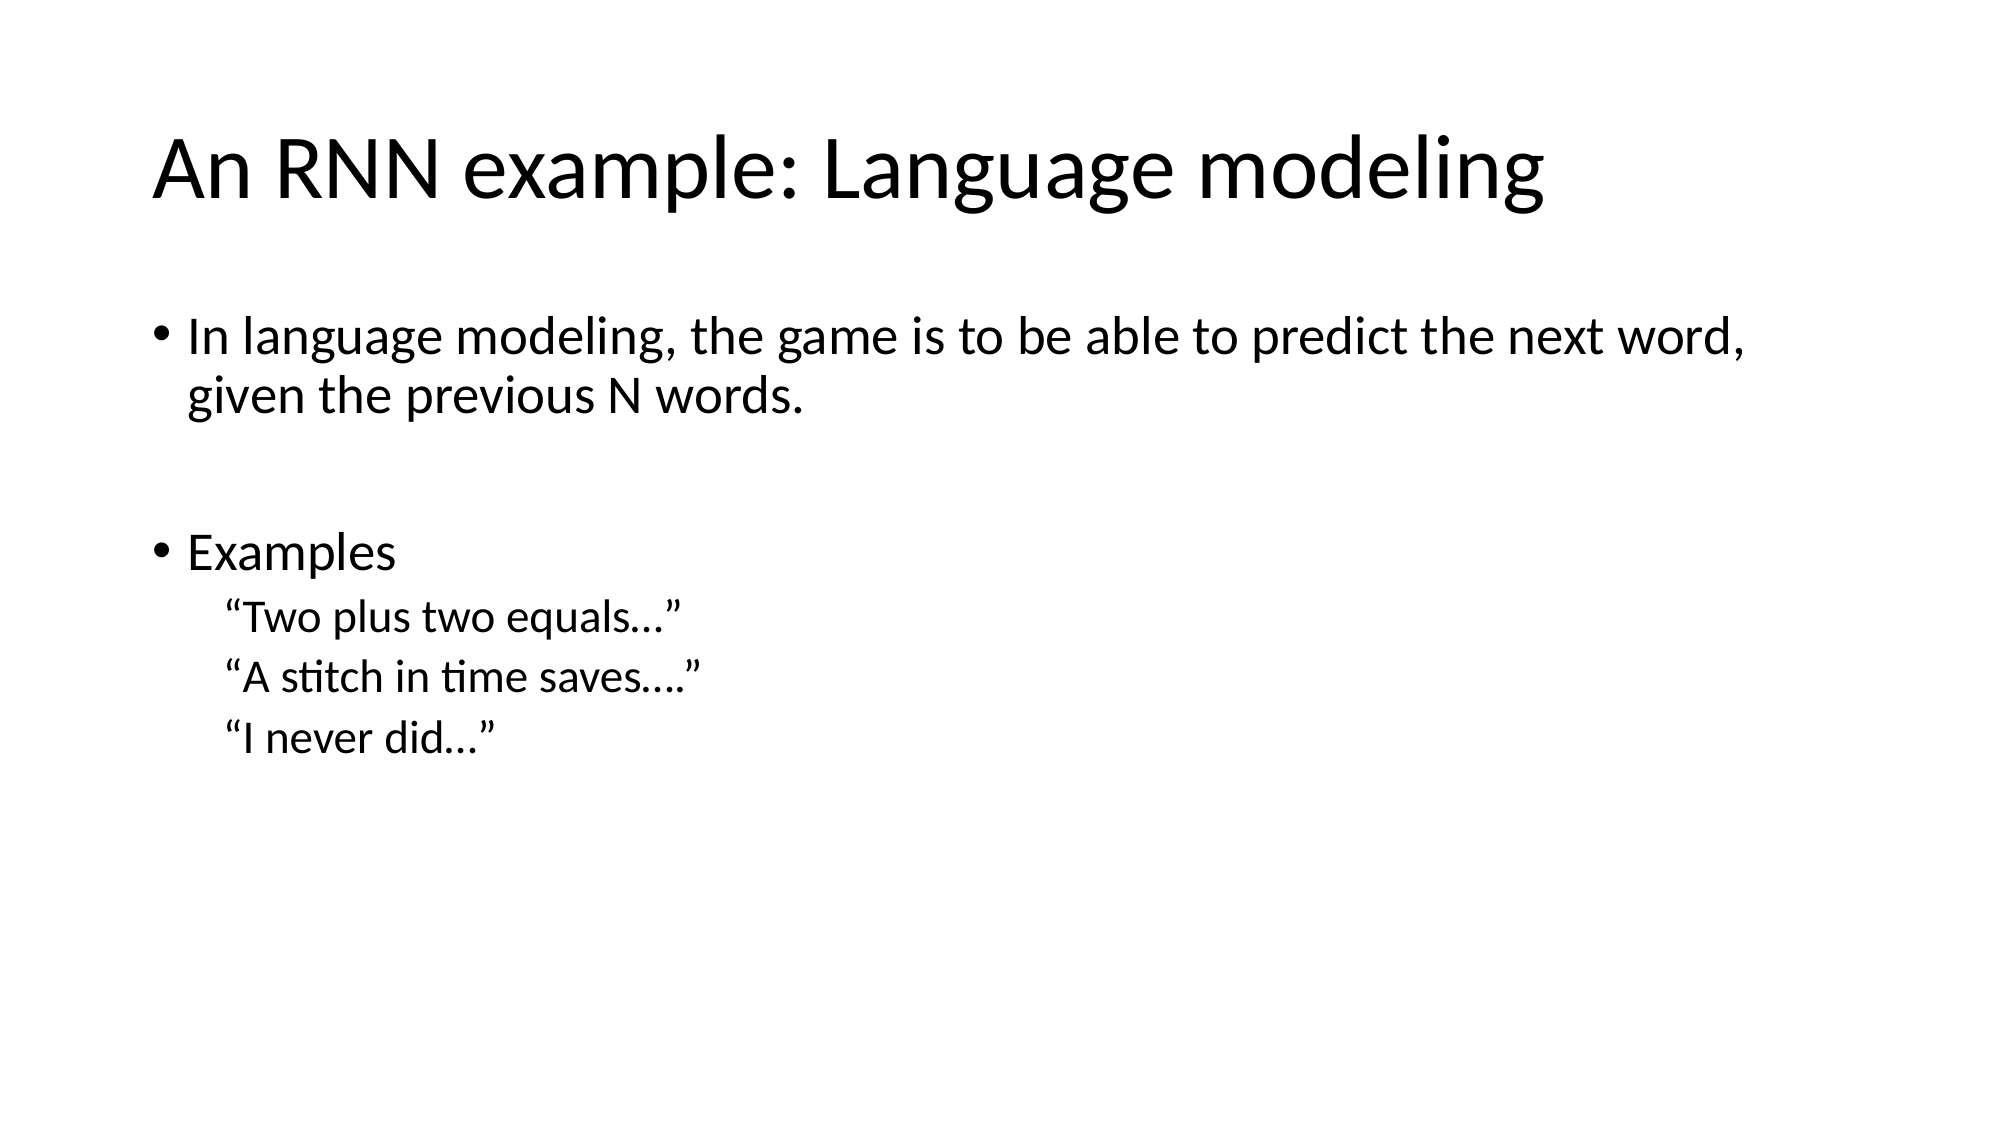

# An RNN example: Language modeling
In language modeling, the game is to be able to predict the next word, given the previous N words.

Examples
“Two plus two equals…”
“A stitch in time saves….”
“I never did…”